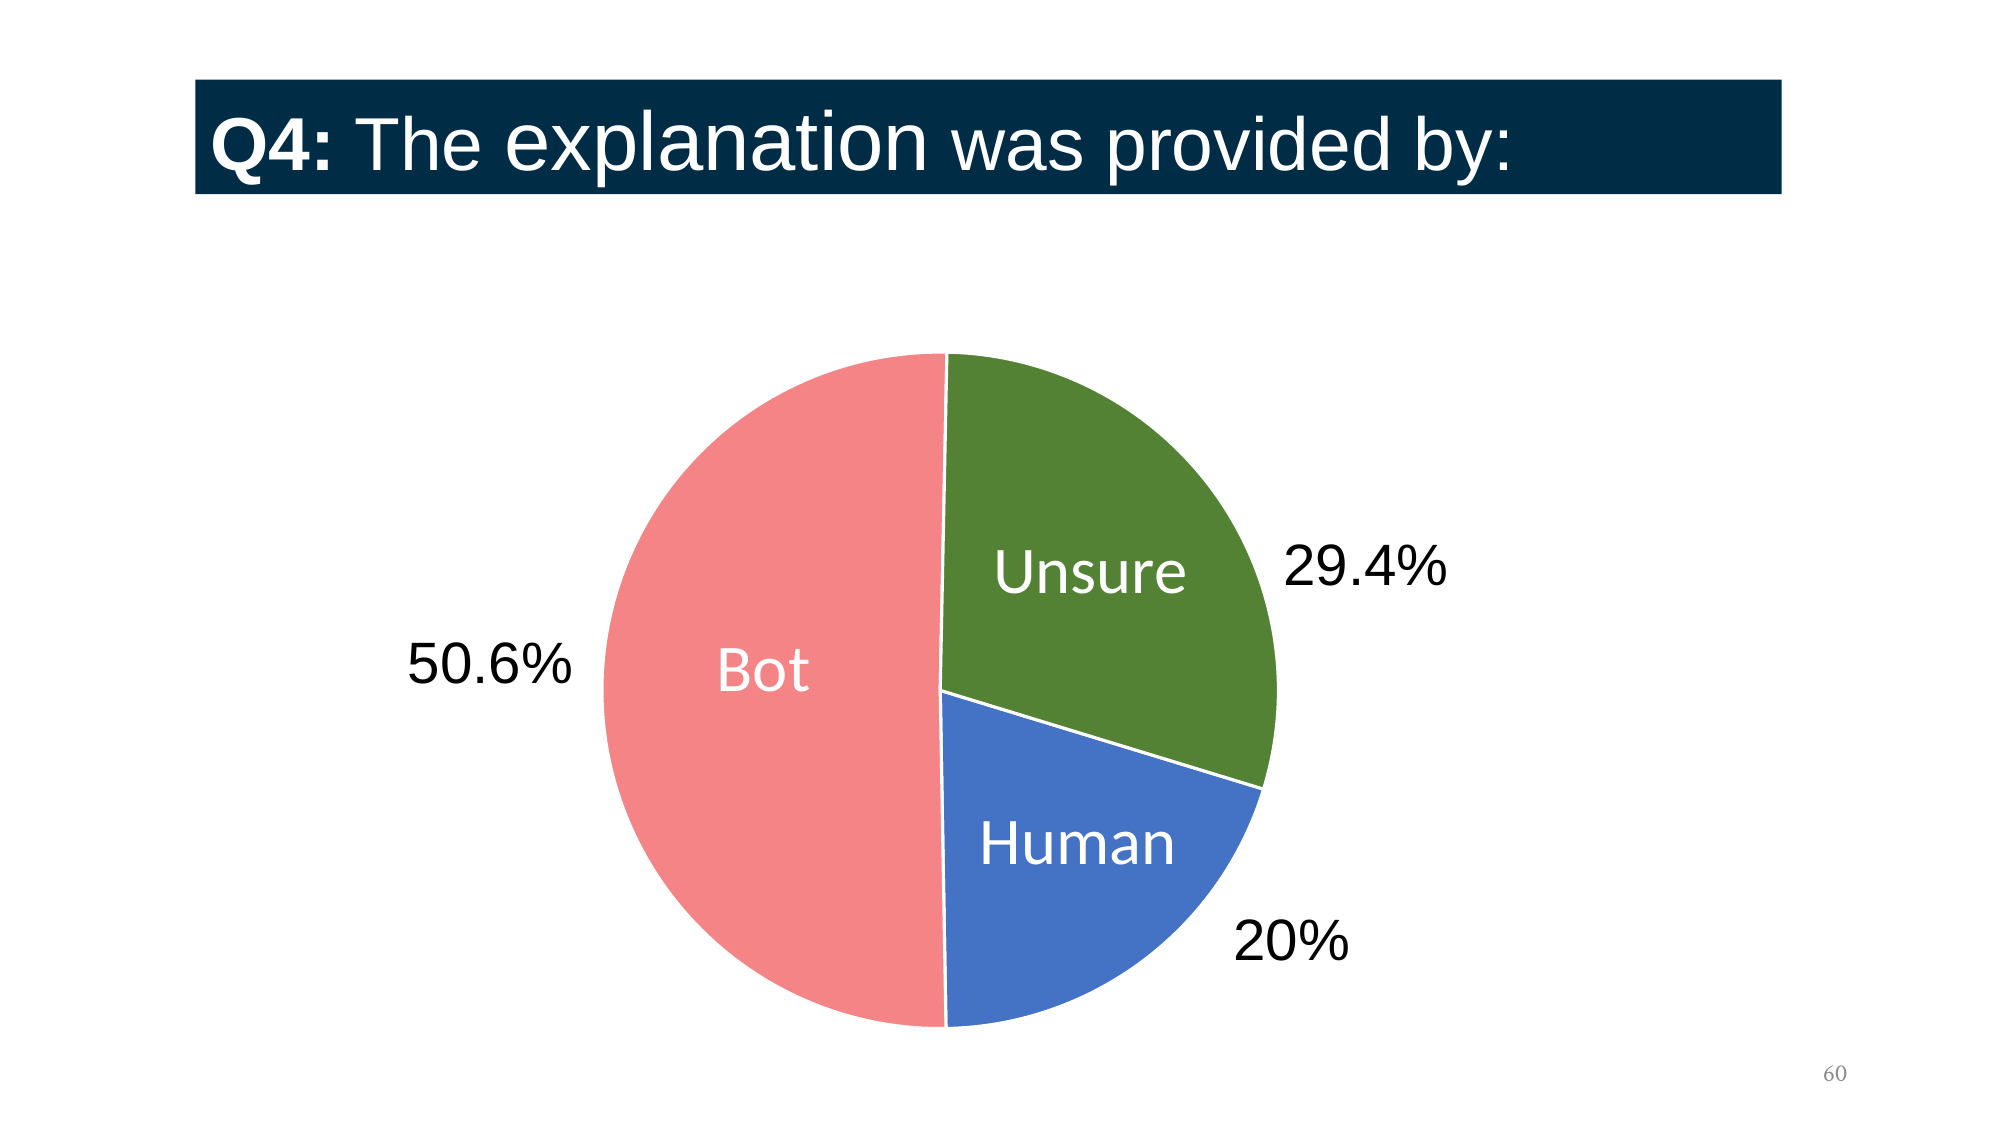

Q4: The explanation was provided by:

### Chart

| Category | a |
|---|---|
| Human | 20.0 |
| Bot | 50.6 |
| Unsure | 29.4 |
Unsure
29.4%
50.6%
Bot
Human
20%
60